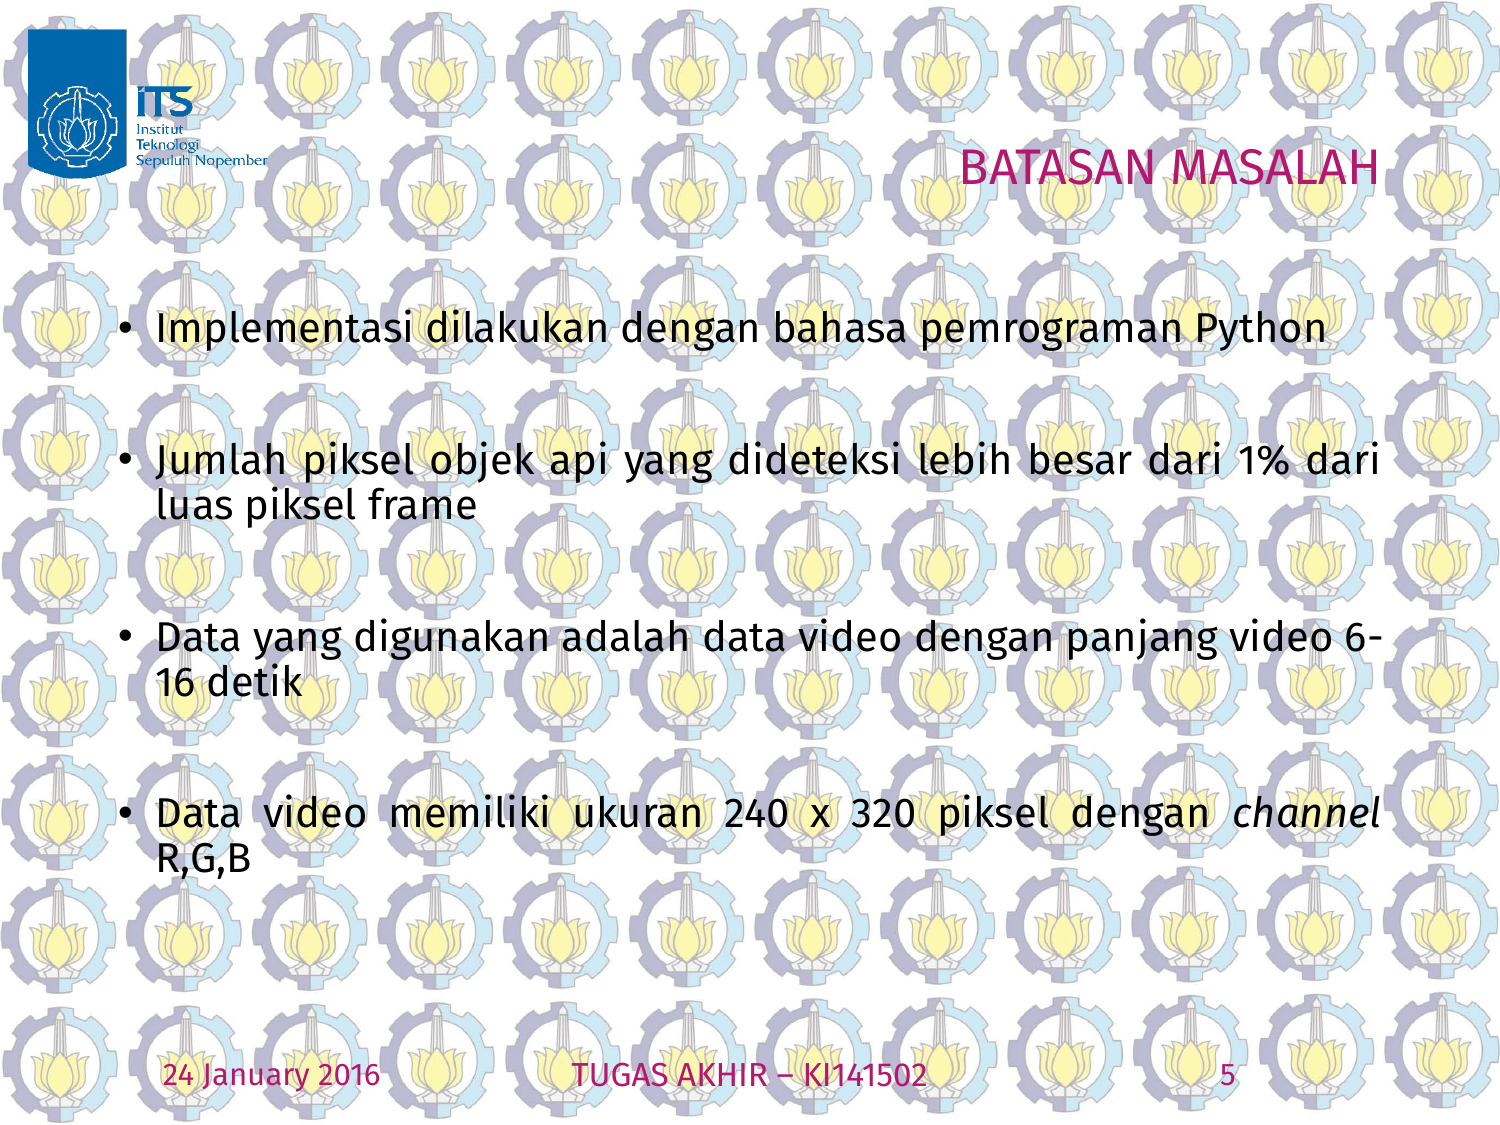

# BATASAN MASALAH
Implementasi dilakukan dengan bahasa pemrograman Python

Jumlah piksel objek api yang dideteksi lebih besar dari 1% dari luas piksel frame

Data yang digunakan adalah data video dengan panjang video 6-16 detik

Data video memiliki ukuran 240 x 320 piksel dengan channel R,G,B

24 January 2016
TUGAS AKHIR – KI141502
5